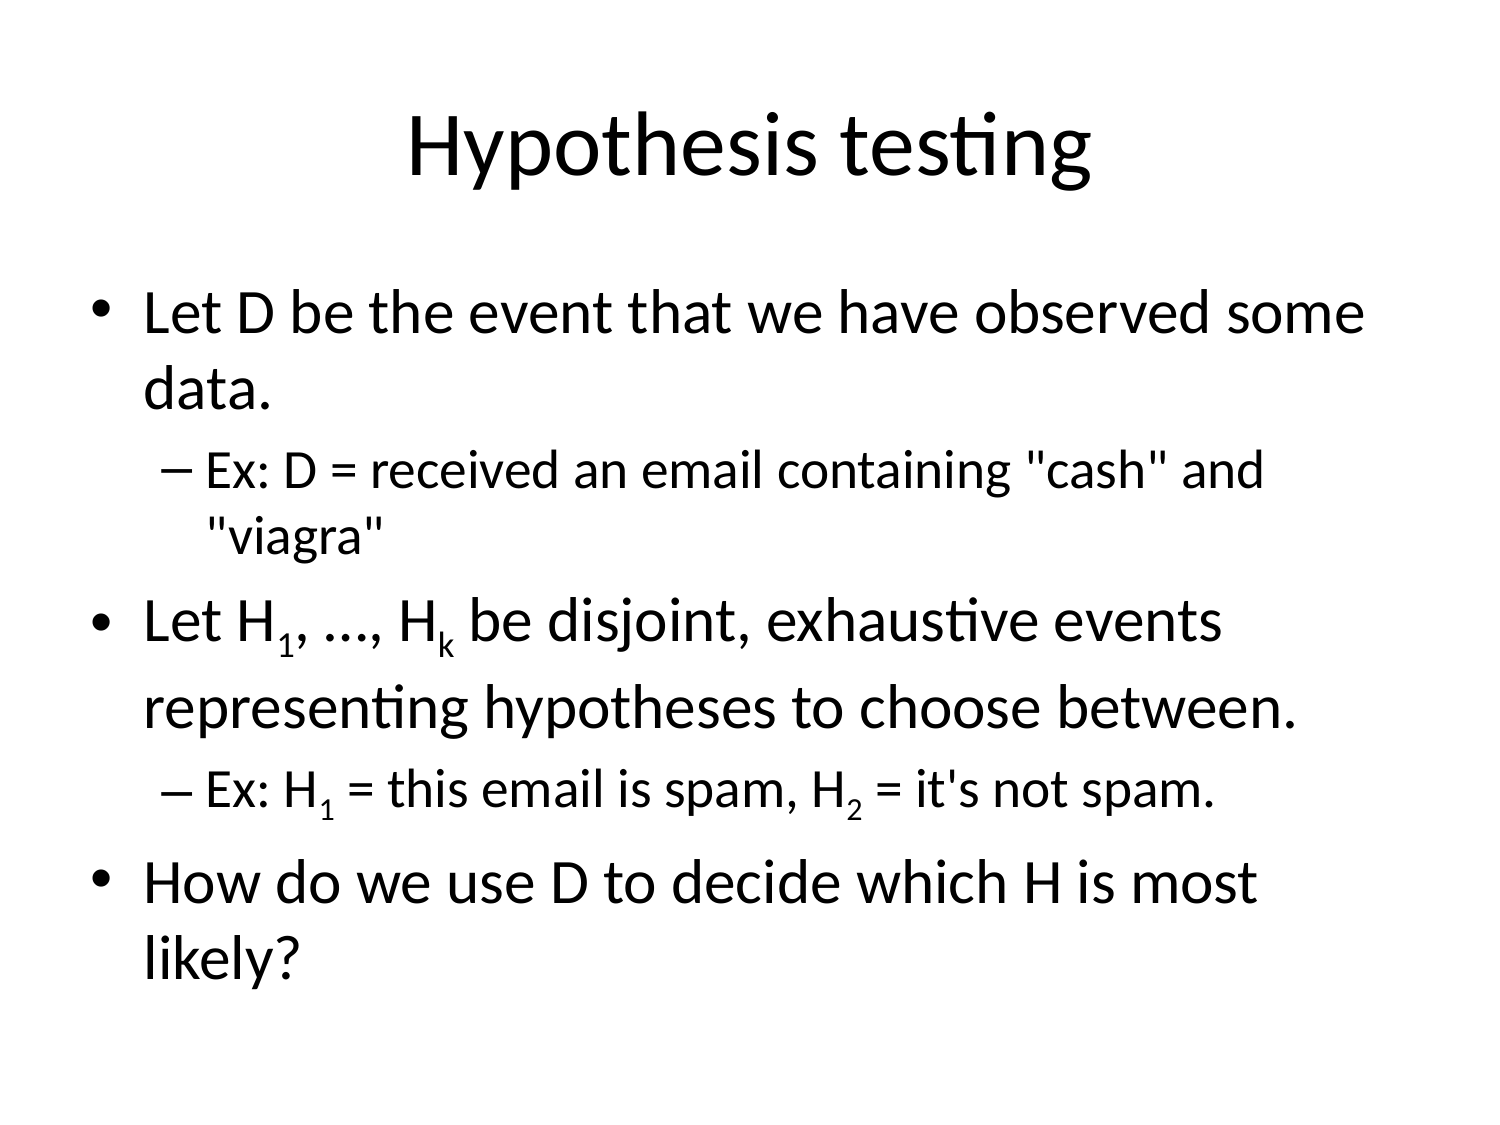

# Hypothesis testing
Let D be the event that we have observed some data.
Ex: D = received an email containing "cash" and "viagra"
Let H1, …, Hk be disjoint, exhaustive events representing hypotheses to choose between.
Ex: H1 = this email is spam, H2 = it's not spam.
How do we use D to decide which H is most likely?